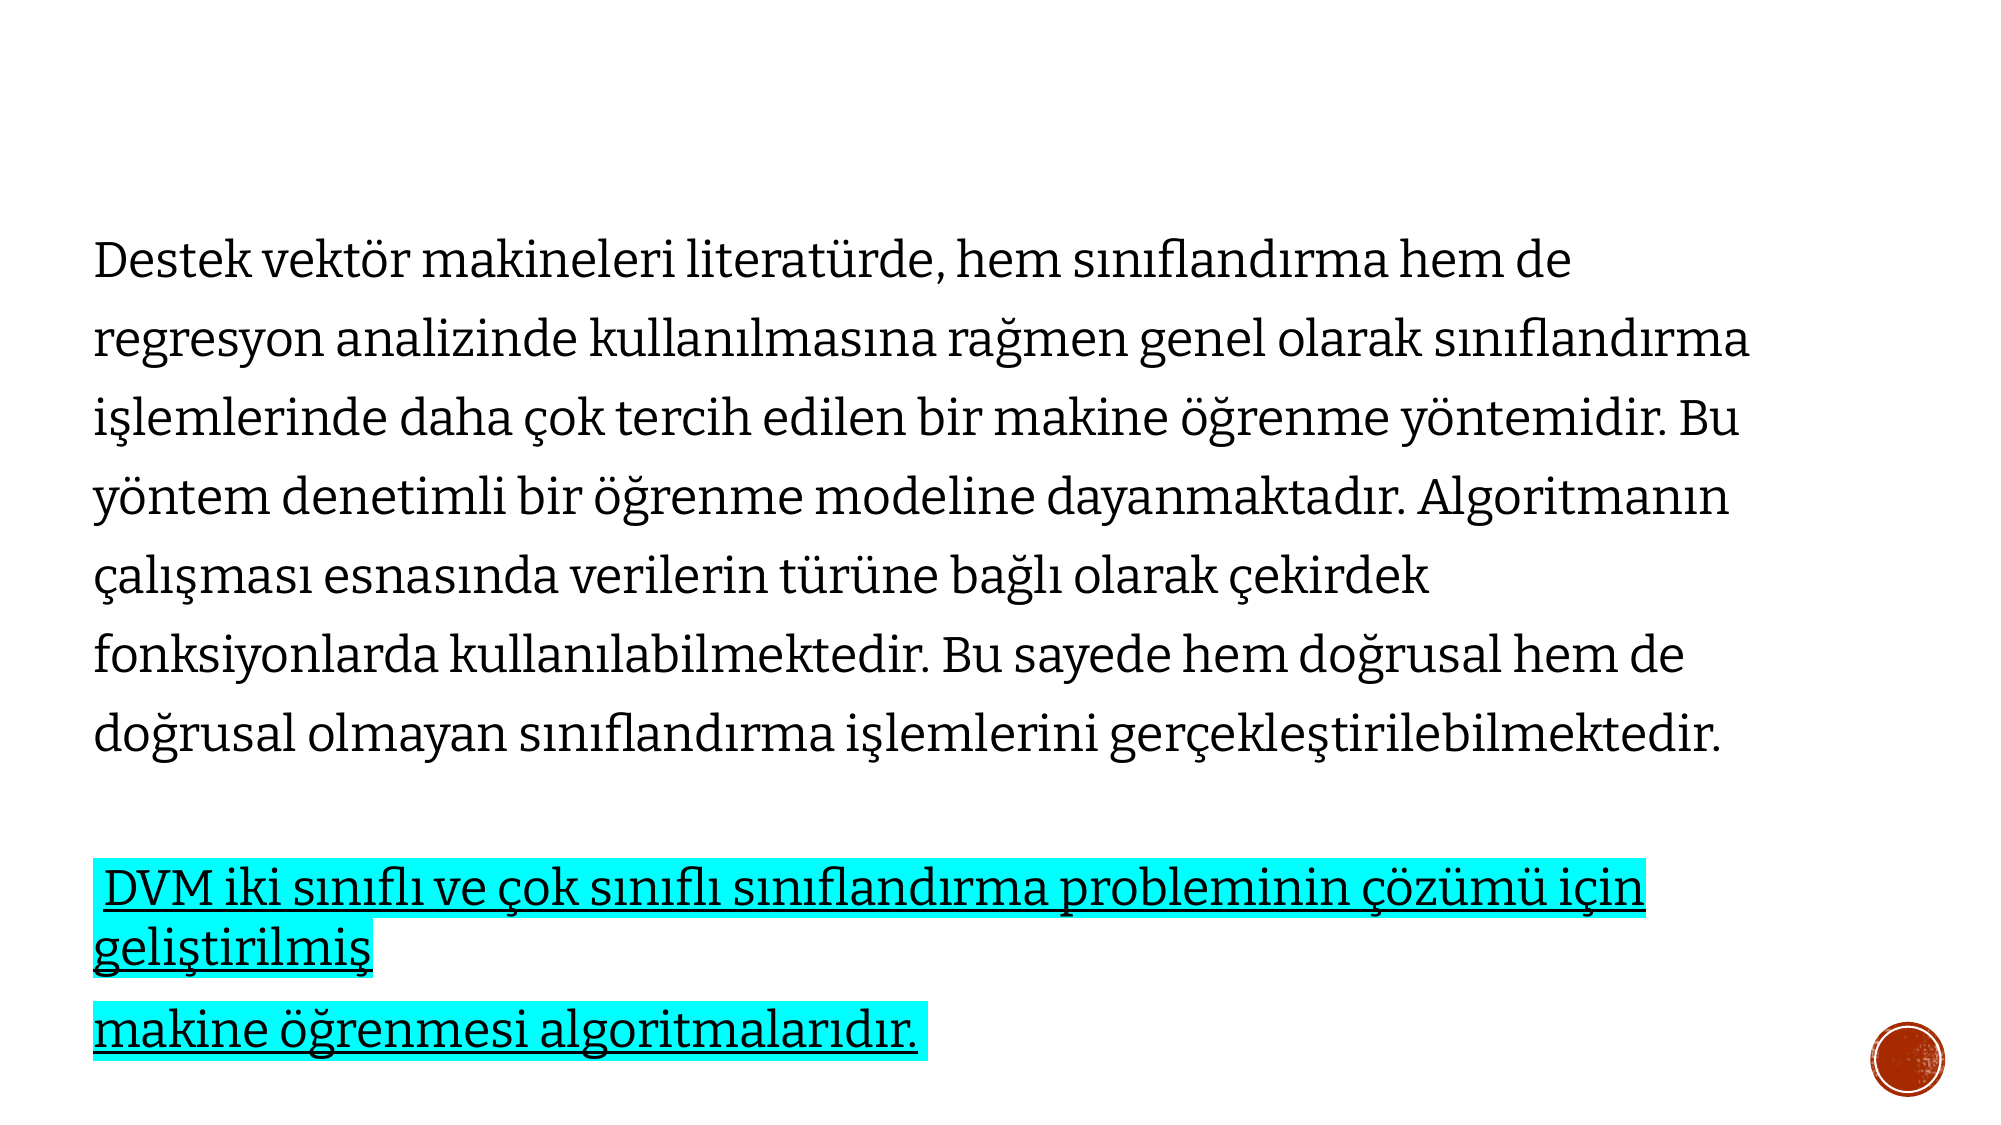

Destek vektör makineleri literatürde, hem sınıflandırma hem de
regresyon analizinde kullanılmasına rağmen genel olarak sınıflandırma
işlemlerinde daha çok tercih edilen bir makine öğrenme yöntemidir. Bu
yöntem denetimli bir öğrenme modeline dayanmaktadır. Algoritmanın
çalışması esnasında verilerin türüne bağlı olarak çekirdek
fonksiyonlarda kullanılabilmektedir. Bu sayede hem doğrusal hem de
doğrusal olmayan sınıflandırma işlemlerini gerçekleştirilebilmektedir.

 DVM iki sınıflı ve çok sınıflı sınıflandırma probleminin çözümü için geliştirilmiş
makine öğrenmesi algoritmalarıdır.